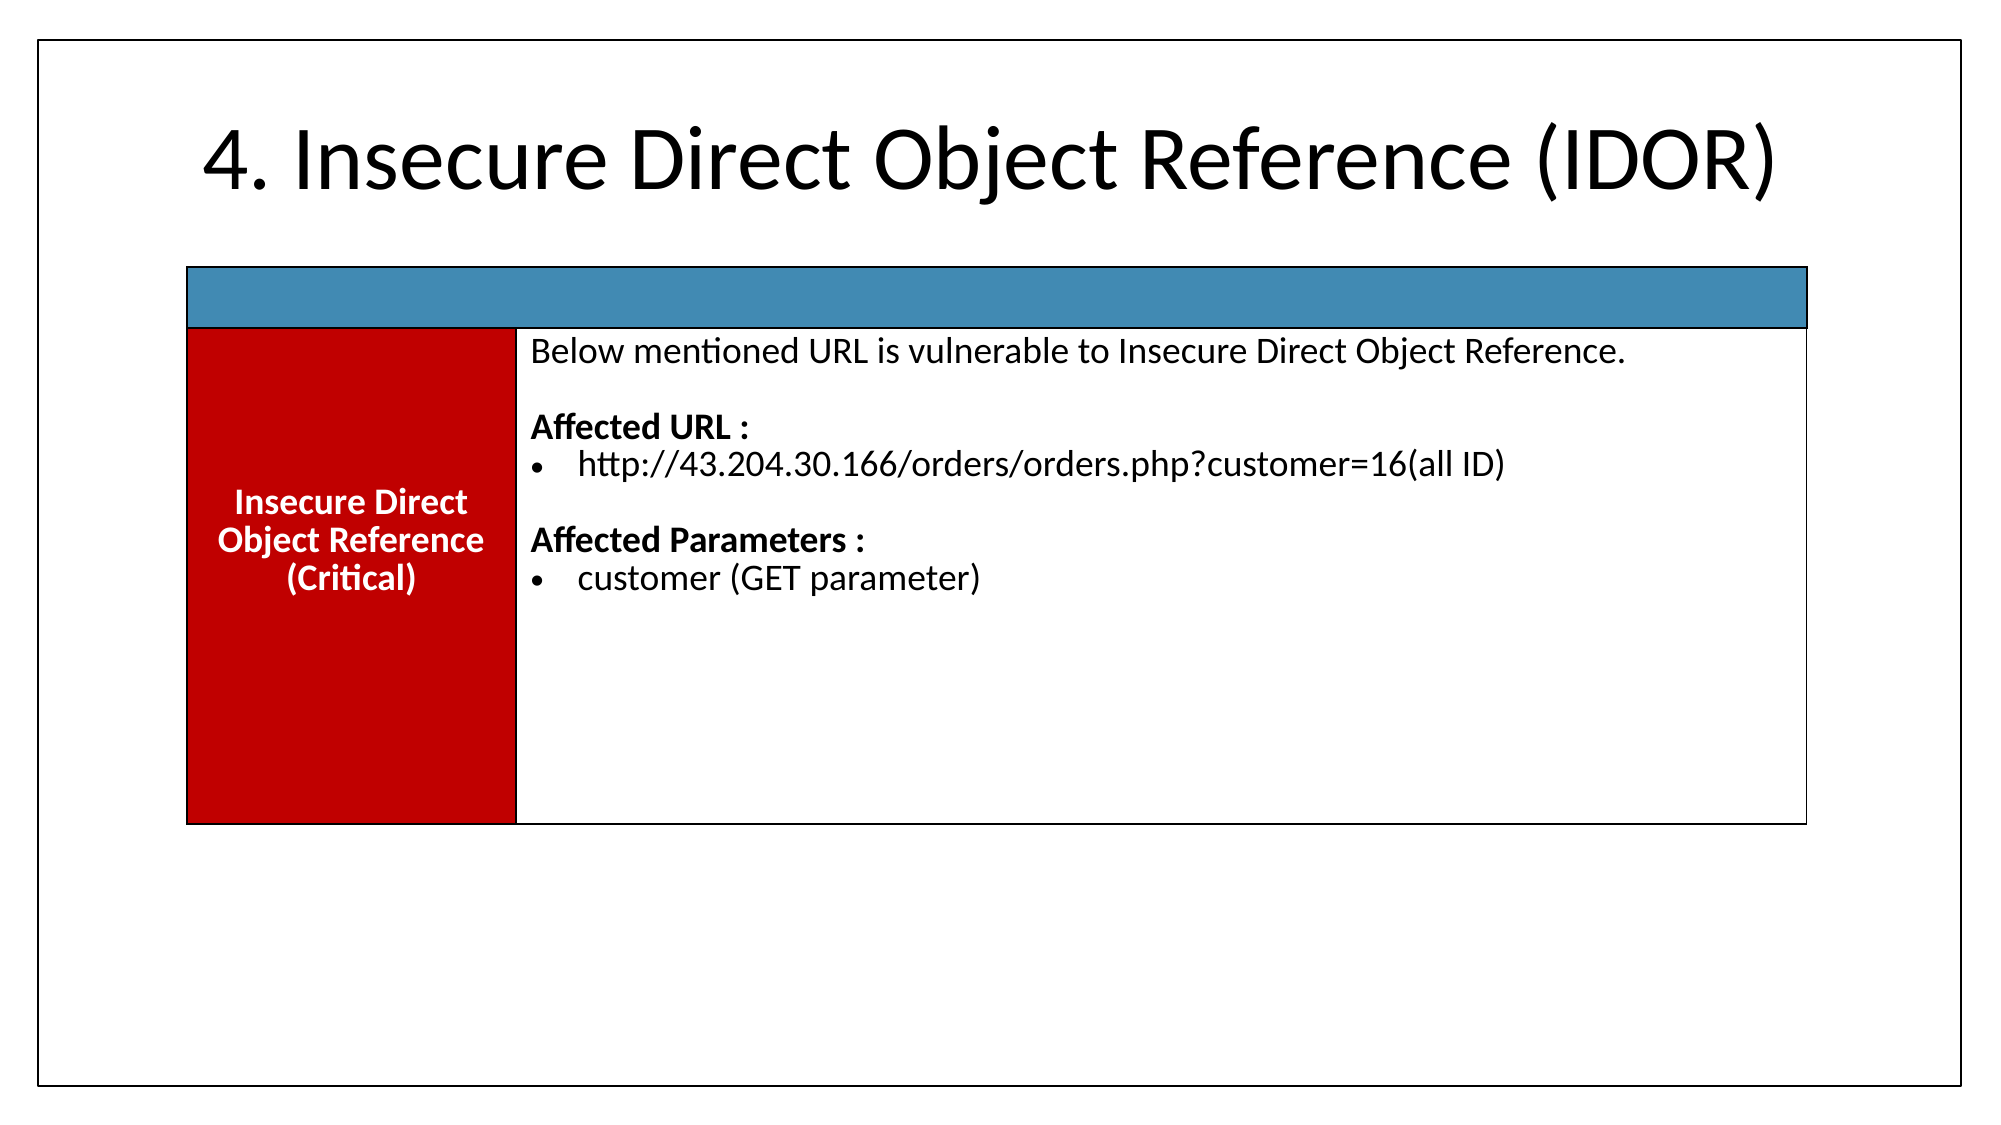

# 4. Insecure Direct Object Reference (IDOR)
|  |
| --- |
| Insecure Direct Object Reference (Critical) | Below mentioned URL is vulnerable to Insecure Direct Object Reference. Affected URL : http://43.204.30.166/orders/orders.php?customer=16(all ID) Affected Parameters : customer (GET parameter) |
| --- | --- |